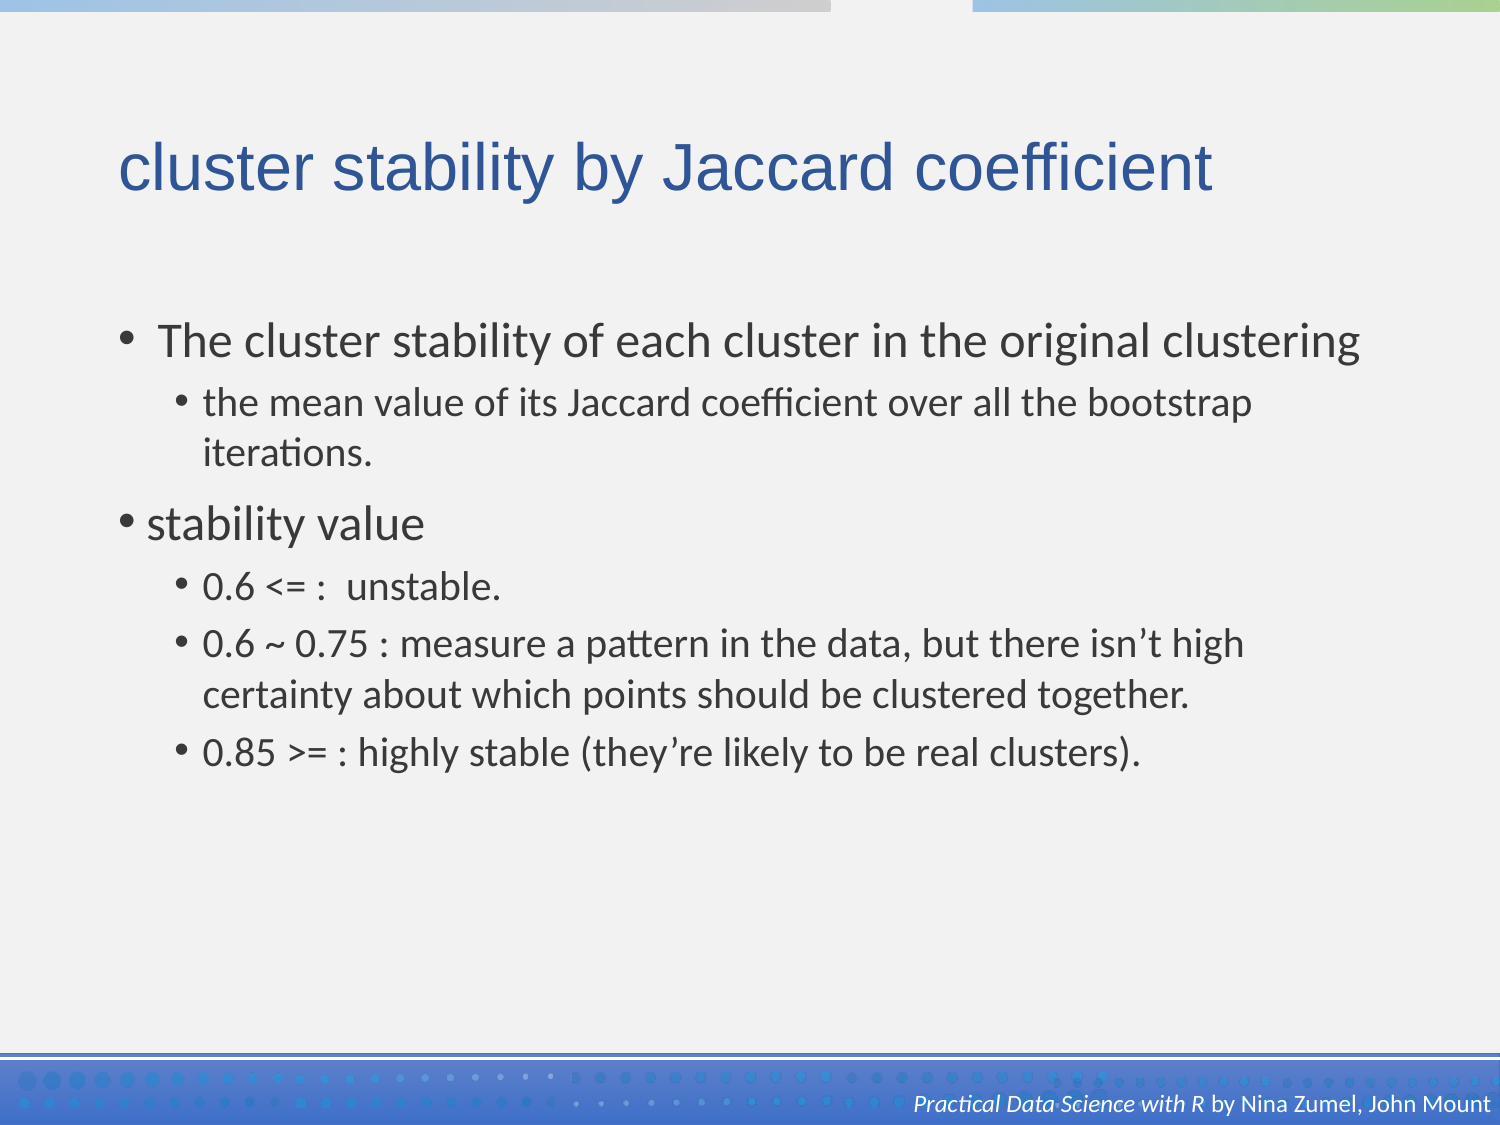

# cluster stability by Jaccard coefficient
 The cluster stability of each cluster in the original clustering
the mean value of its Jaccard coefficient over all the bootstrap iterations.
stability value
0.6 <= :  unstable.
0.6 ~ 0.75 : measure a pattern in the data, but there isn’t high certainty about which points should be clustered together.
0.85 >= : highly stable (they’re likely to be real clusters).

Practical Data Science with R by Nina Zumel, John Mount